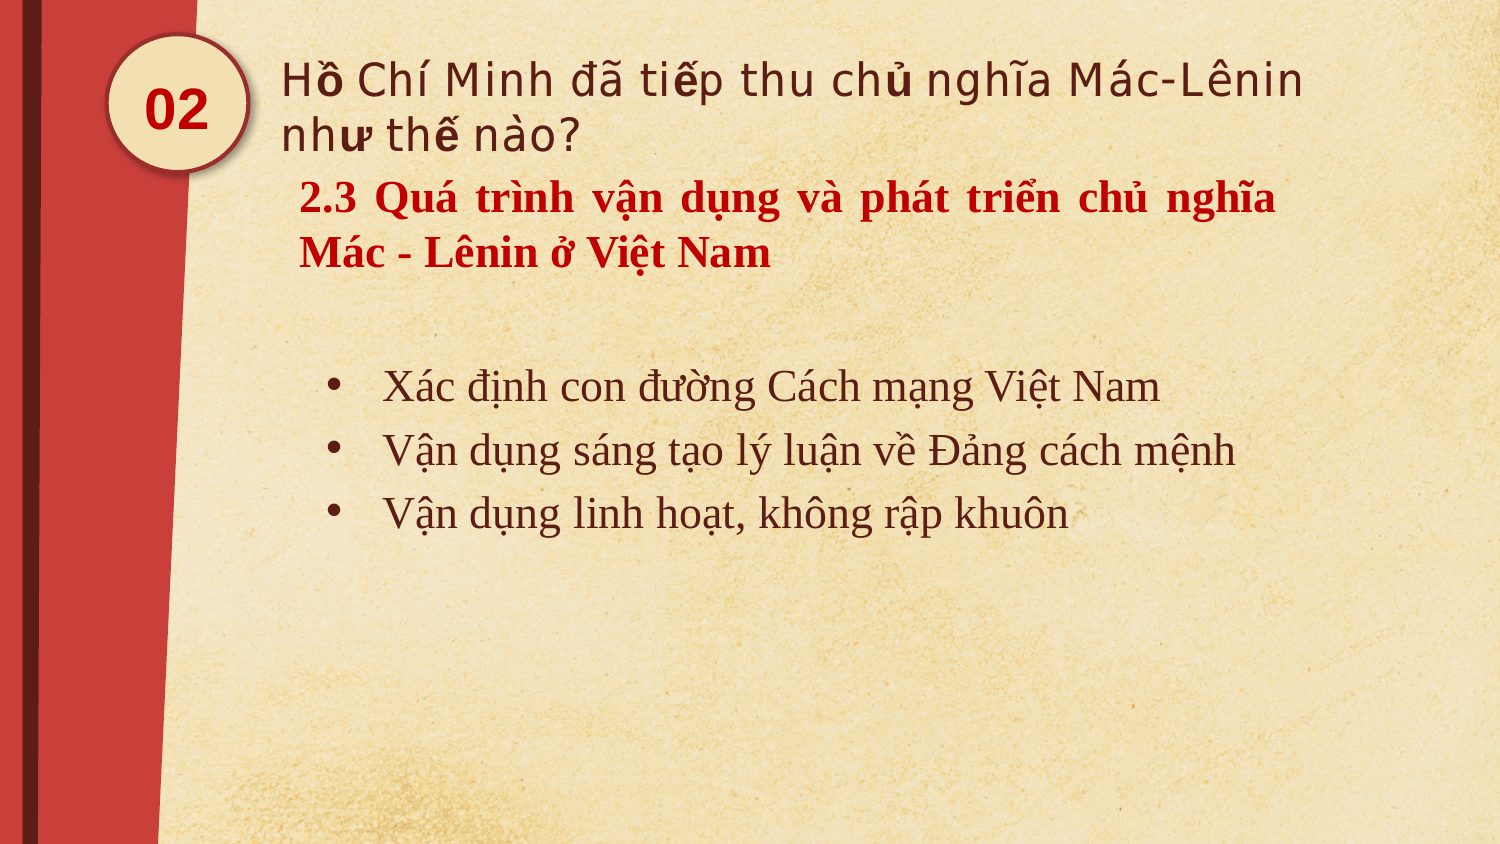

02
Hồ Chí Minh đã tiếp thu chủ nghĩa Mác-Lênin như thế nào?
2.3 Quá trình vận dụng và phát triển chủ nghĩa Mác - Lênin ở Việt Nam

Xác định con đường Cách mạng Việt Nam
Vận dụng sáng tạo lý luận về Đảng cách mệnh
Vận dụng linh hoạt, không rập khuôn